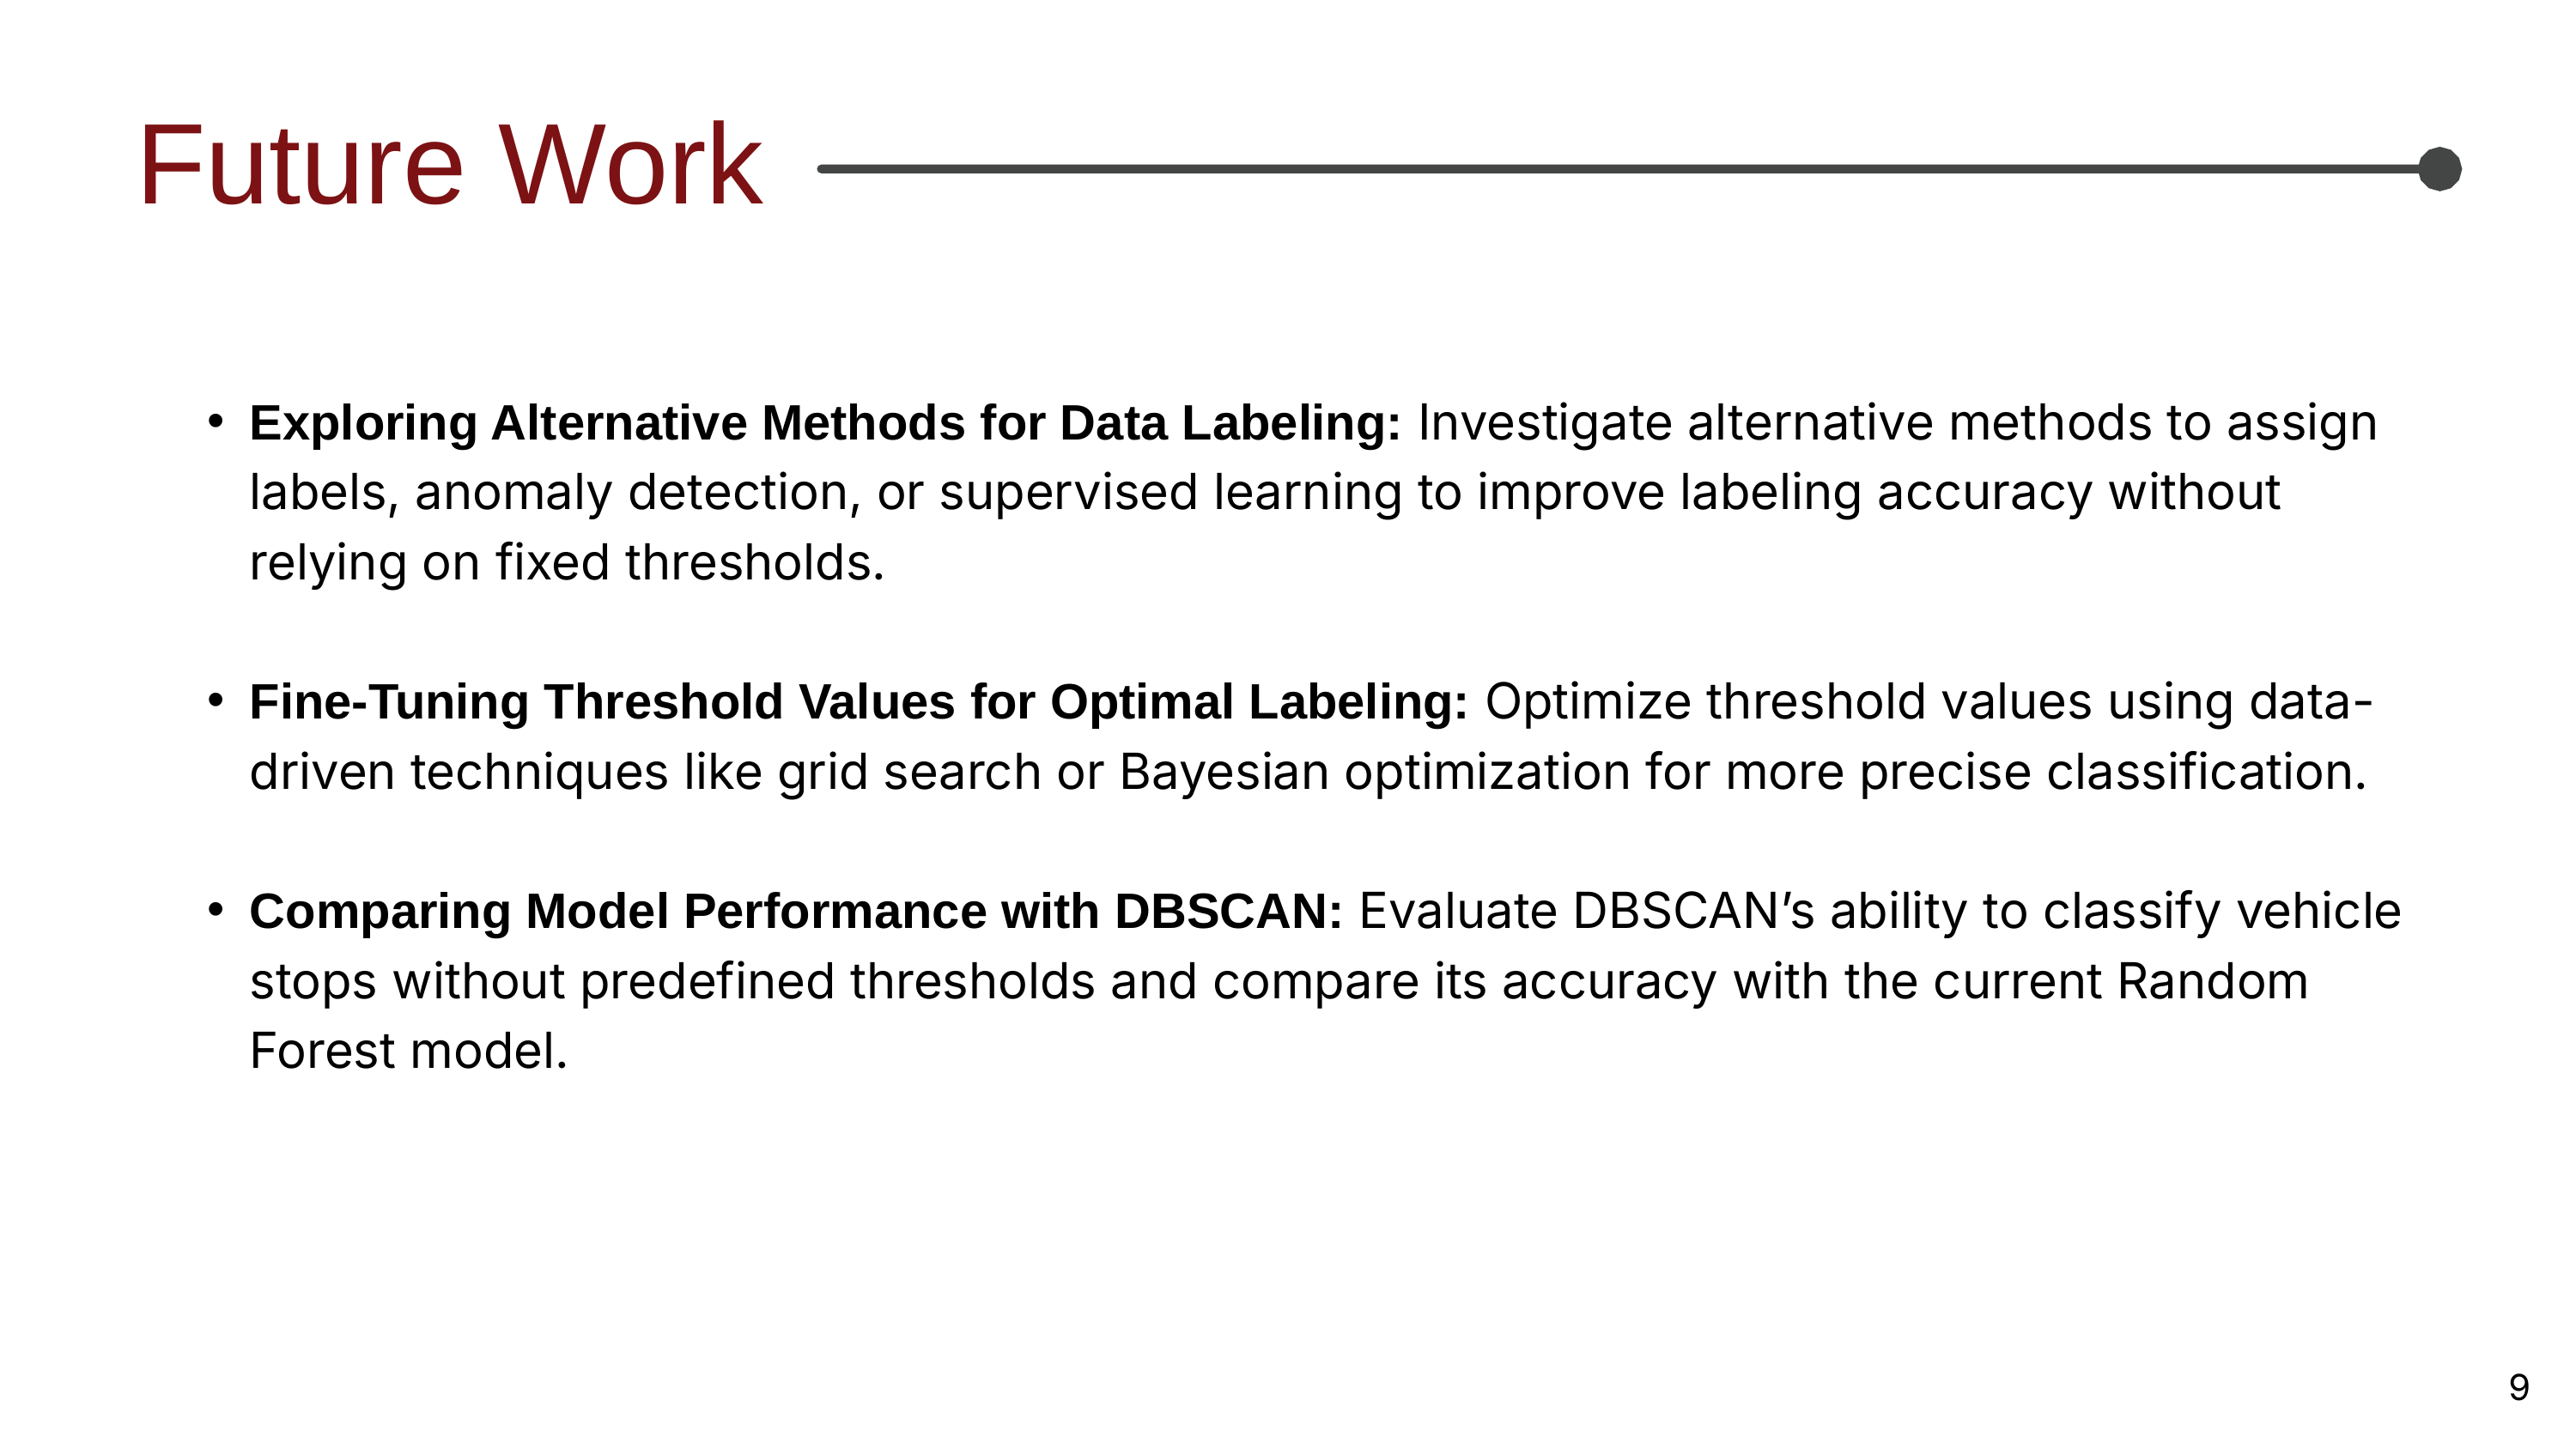

Future Work

Exploring Alternative Methods for Data Labeling: Investigate alternative methods to assign labels, anomaly detection, or supervised learning to improve labeling accuracy without relying on fixed thresholds.

Fine-Tuning Threshold Values for Optimal Labeling: Optimize threshold values using data-driven techniques like grid search or Bayesian optimization for more precise classification.

Comparing Model Performance with DBSCAN: Evaluate DBSCAN’s ability to classify vehicle stops without predefined thresholds and compare its accuracy with the current Random Forest model.

9